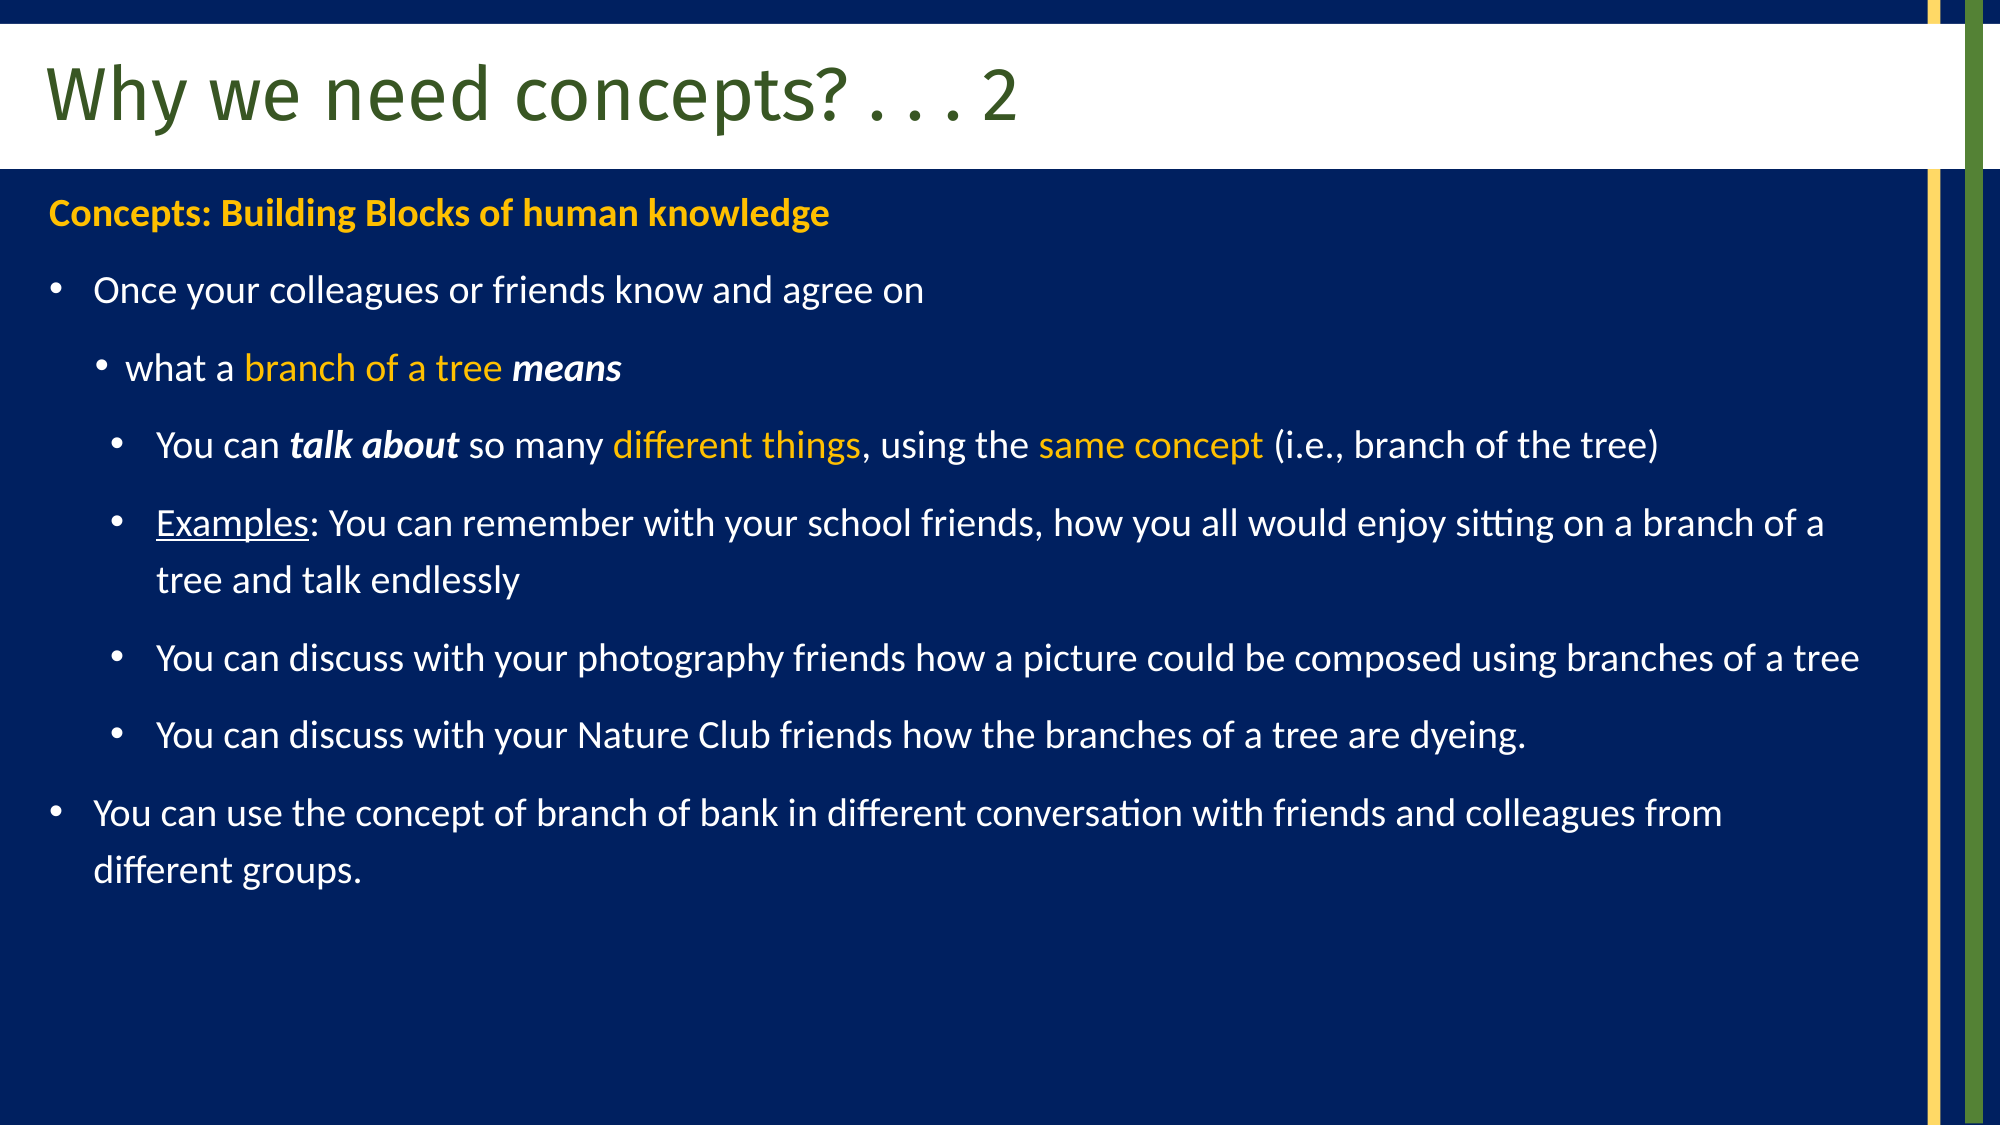

# Why we need concepts? . . . 2
Concepts: Building Blocks of human knowledge
Once your colleagues or friends know and agree on
what a branch of a tree means
You can talk about so many different things, using the same concept (i.e., branch of the tree)
Examples: You can remember with your school friends, how you all would enjoy sitting on a branch of a tree and talk endlessly
You can discuss with your photography friends how a picture could be composed using branches of a tree
You can discuss with your Nature Club friends how the branches of a tree are dyeing.
You can use the concept of branch of bank in different conversation with friends and colleagues from different groups.